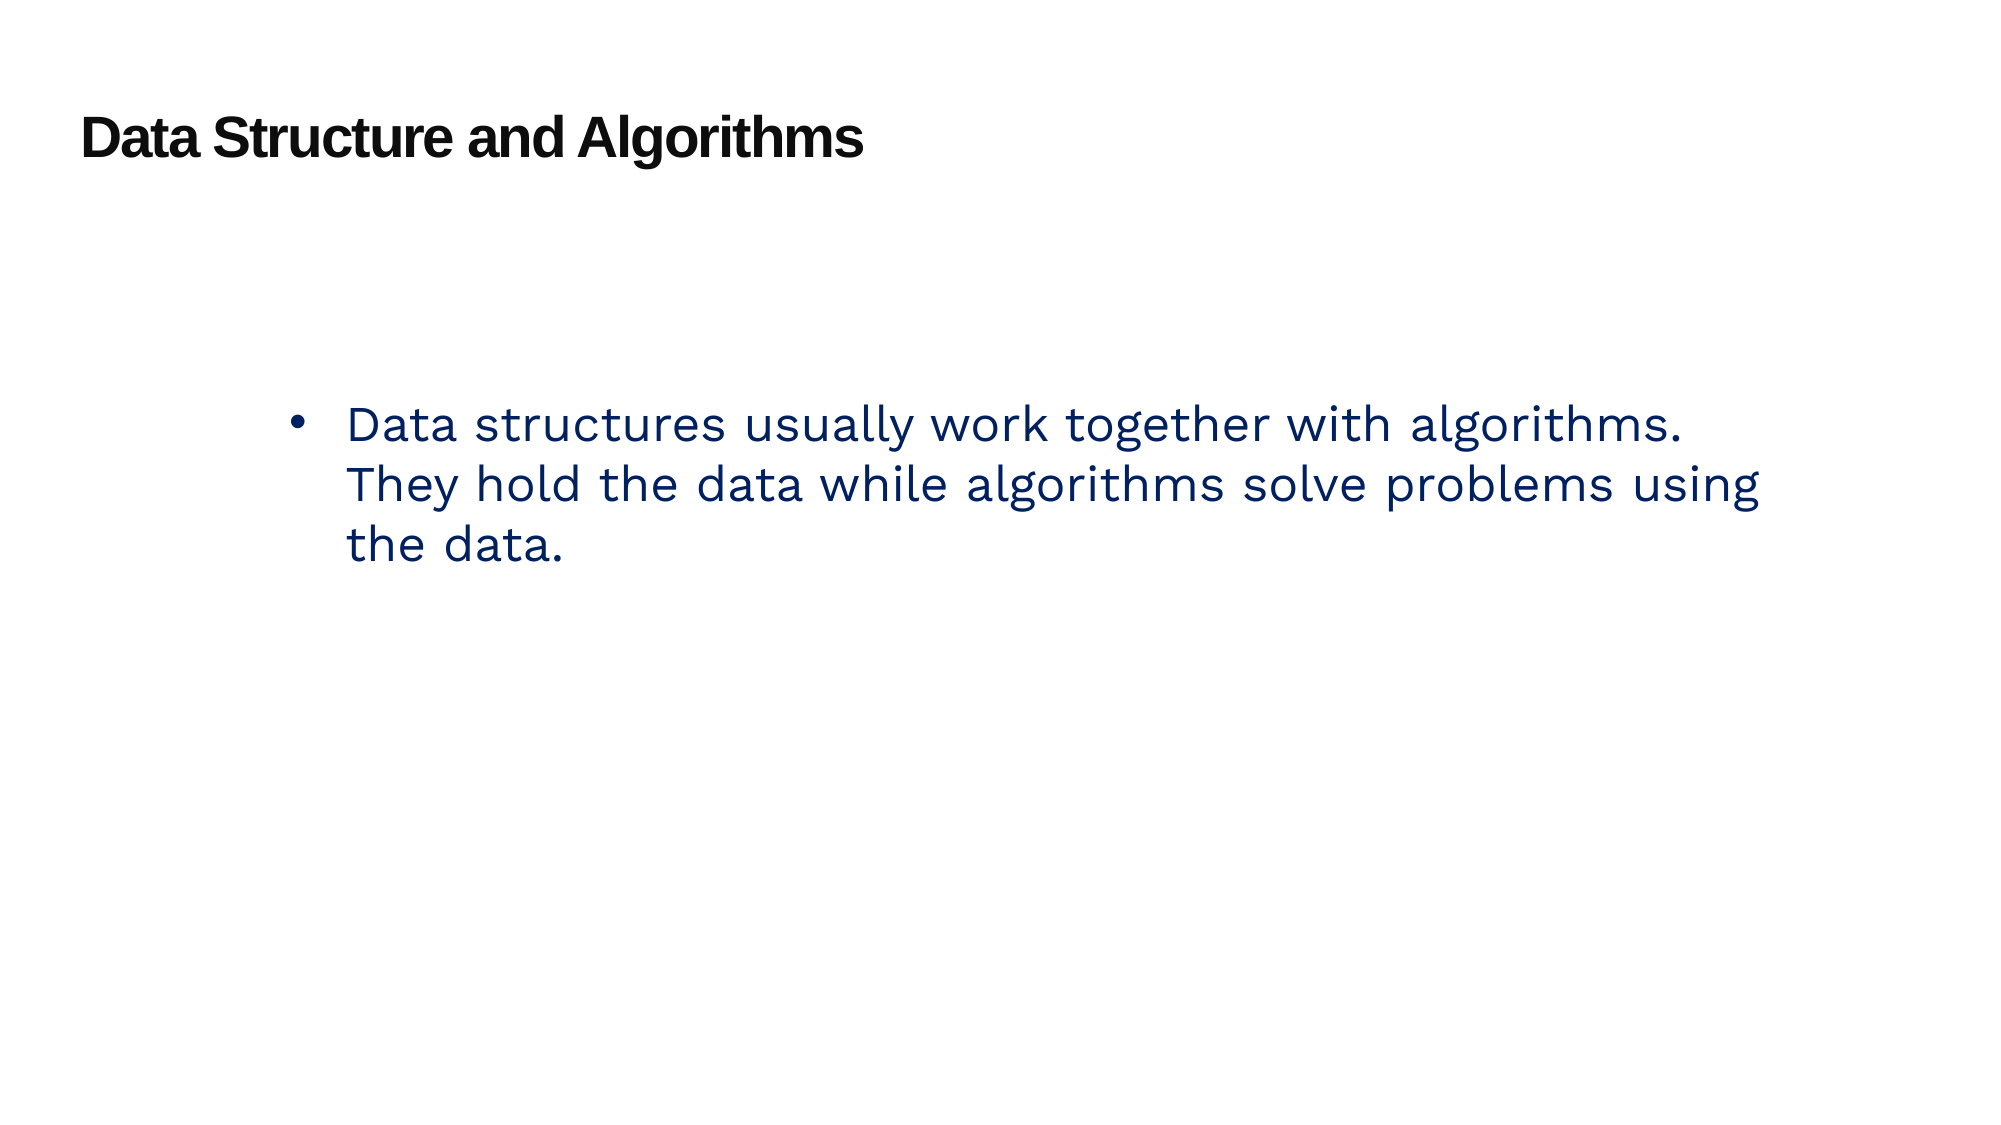

Data Structure and Algorithms
Data structures usually work together with algorithms. They hold the data while algorithms solve problems using the data.